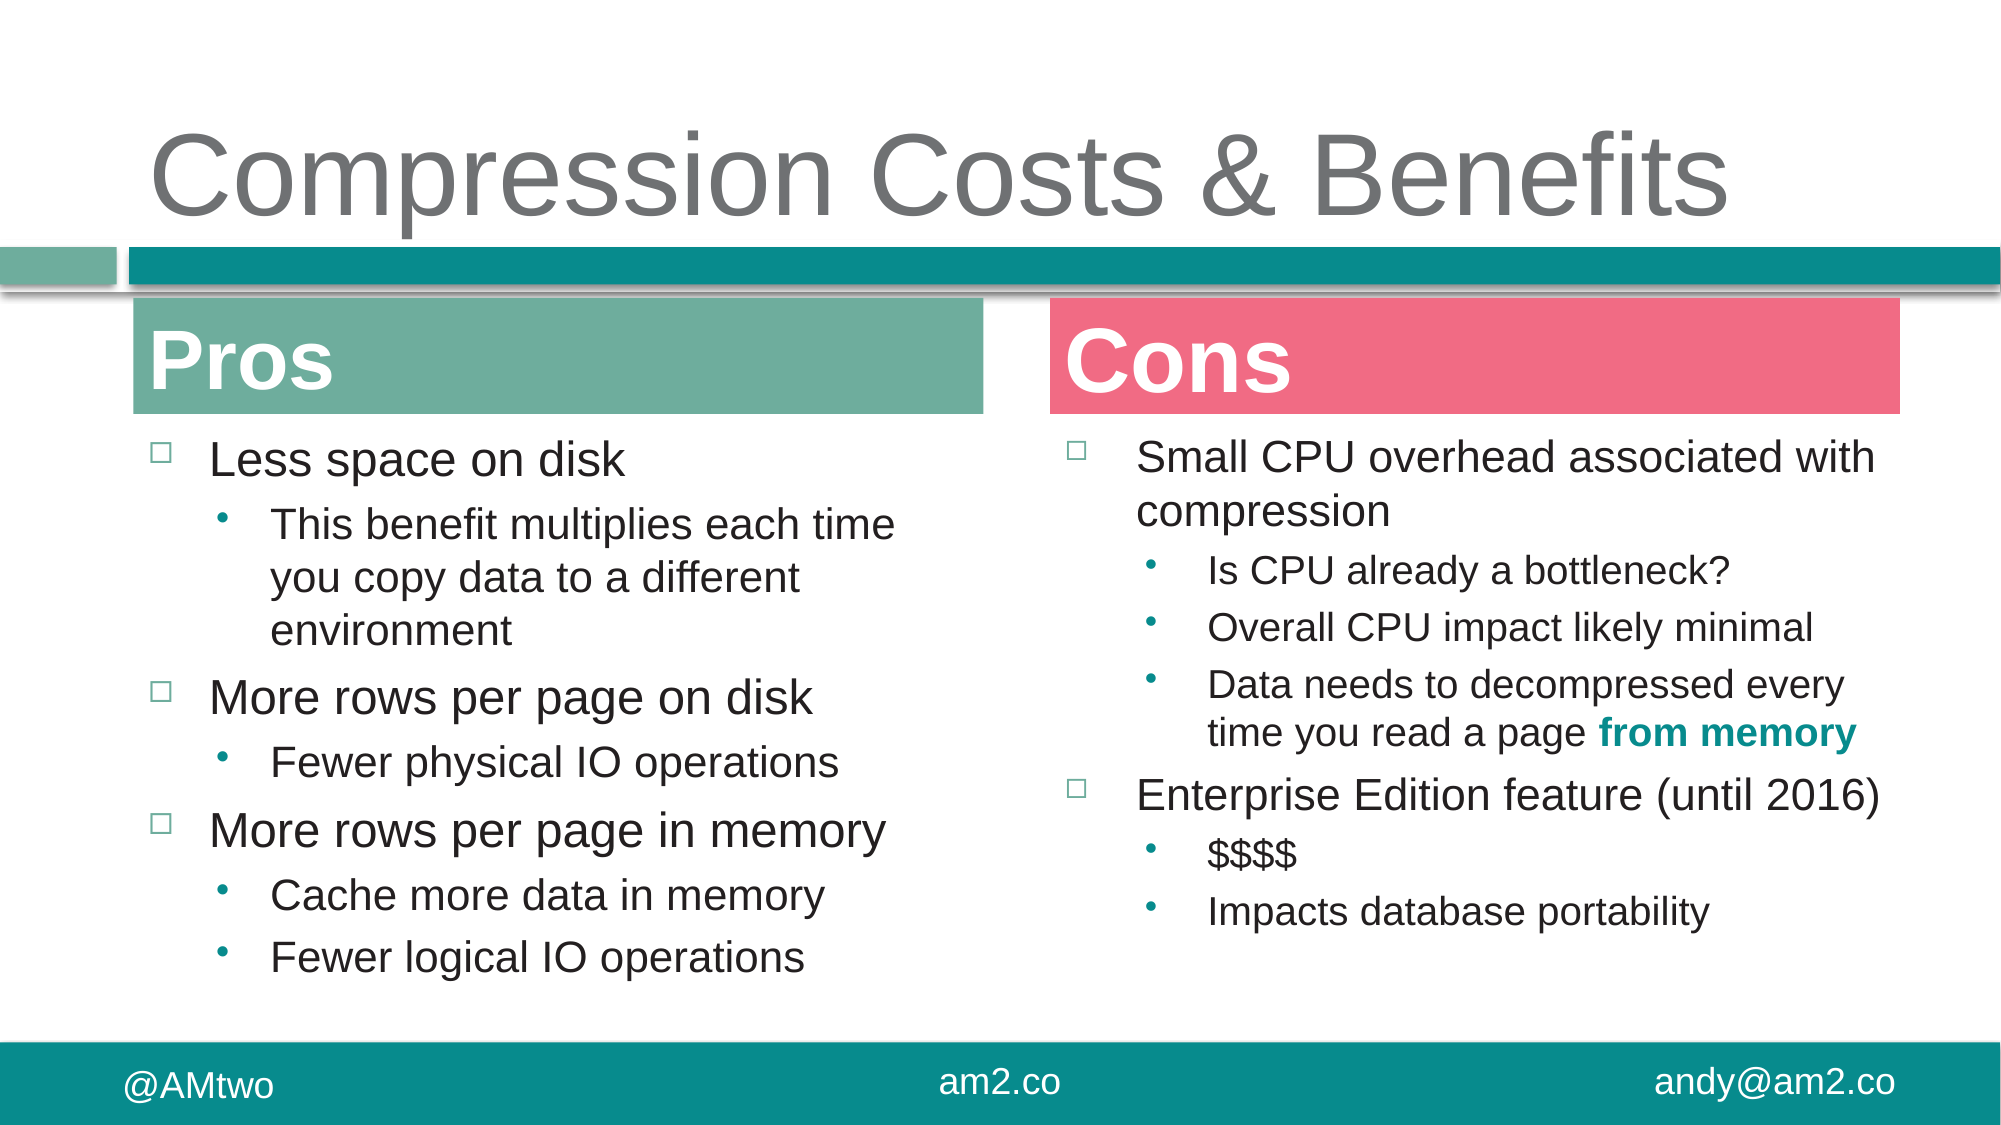

# Compression Costs & Benefits
Pros
Cons
Less space on disk
This benefit multiplies each time you copy data to a different environment
More rows per page on disk
Fewer physical IO operations
More rows per page in memory
Cache more data in memory
Fewer logical IO operations
Small CPU overhead associated with compression
Is CPU already a bottleneck?
Overall CPU impact likely minimal
Data needs to decompressed every time you read a page from memory
Enterprise Edition feature (until 2016)
$$$$
Impacts database portability